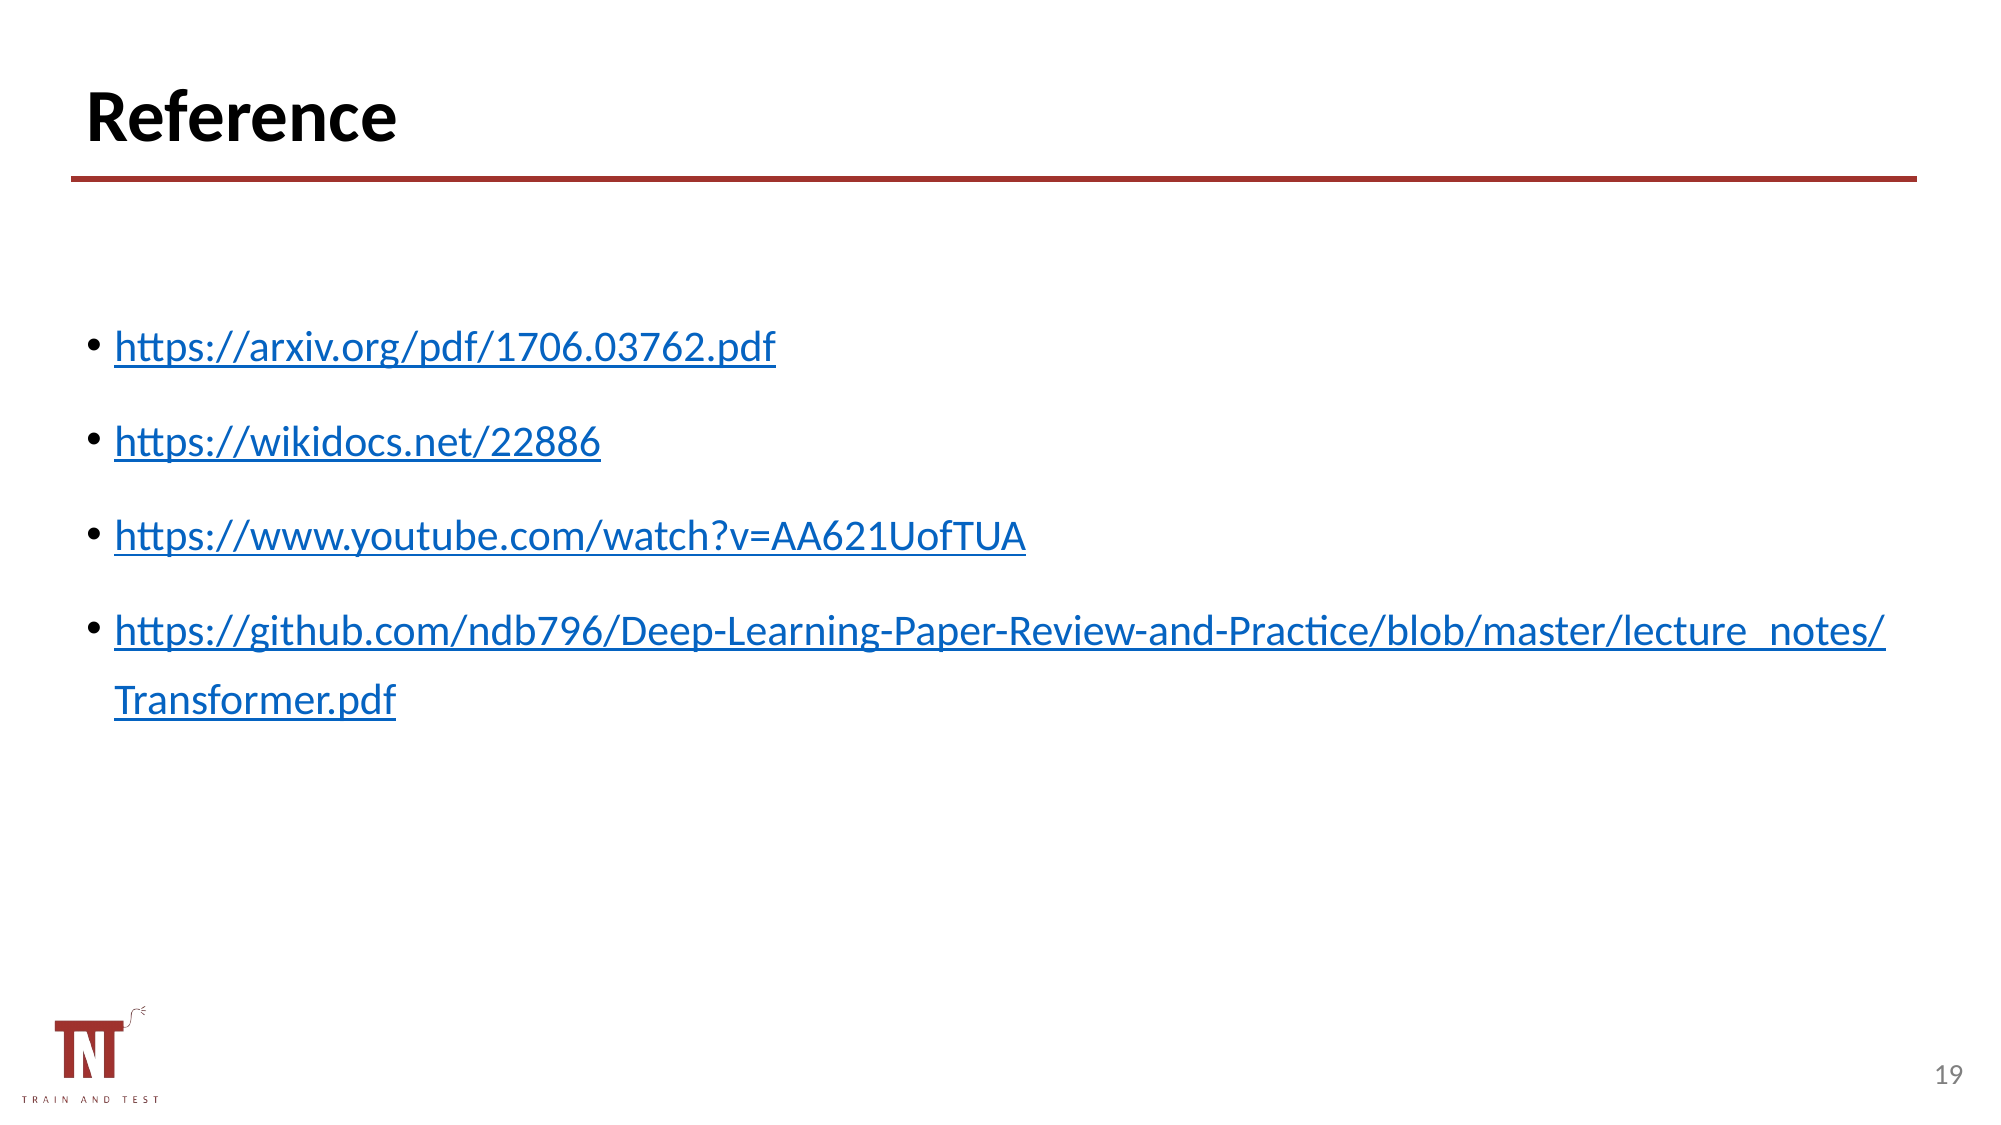

# Reference
https://arxiv.org/pdf/1706.03762.pdf
https://wikidocs.net/22886
https://www.youtube.com/watch?v=AA621UofTUA
https://github.com/ndb796/Deep-Learning-Paper-Review-and-Practice/blob/master/lecture_notes/Transformer.pdf

19